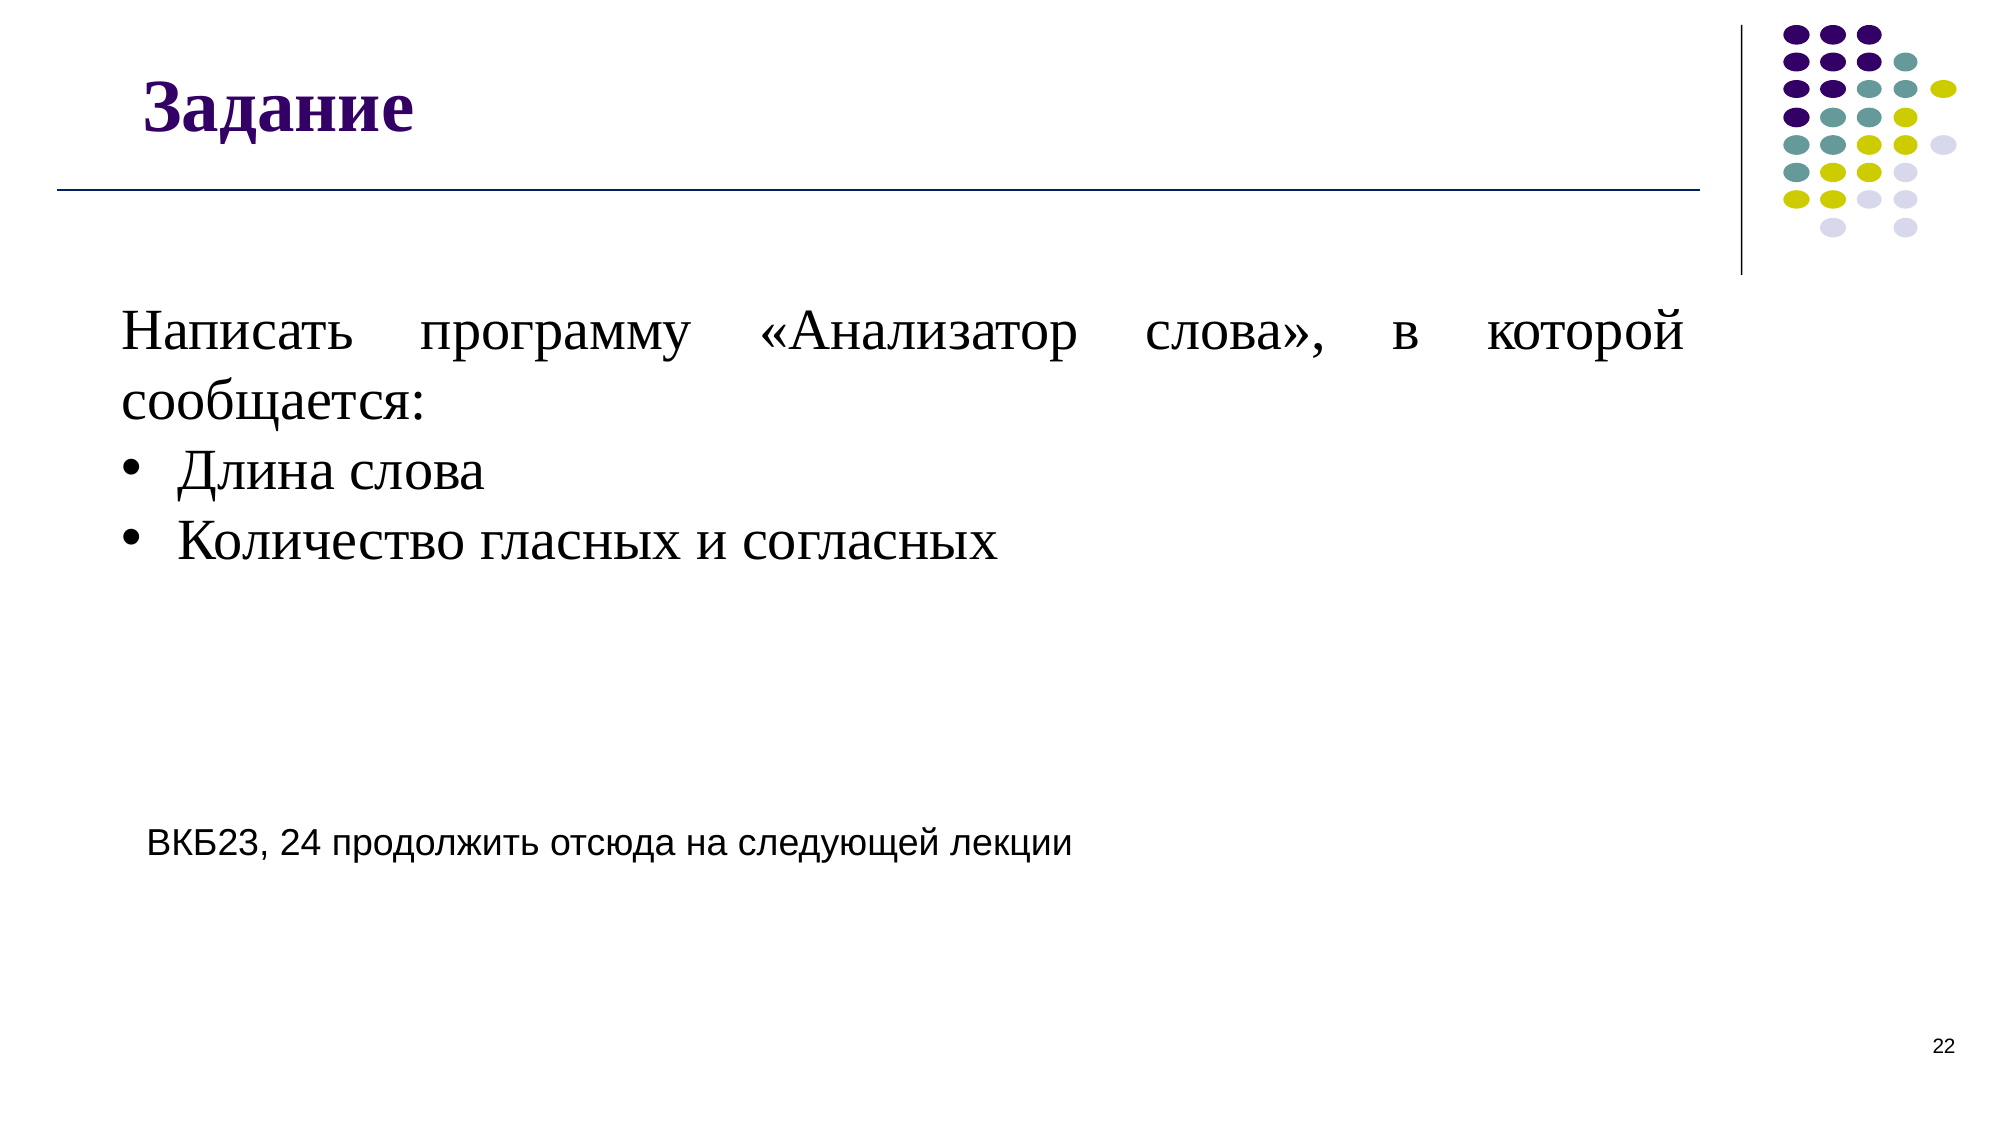

# Задание
Написать программу «Анализатор слова», в которой сообщается:
Длина слова
Количество гласных и согласных

ВКБ23, 24 продолжить отсюда на следующей лекции
22